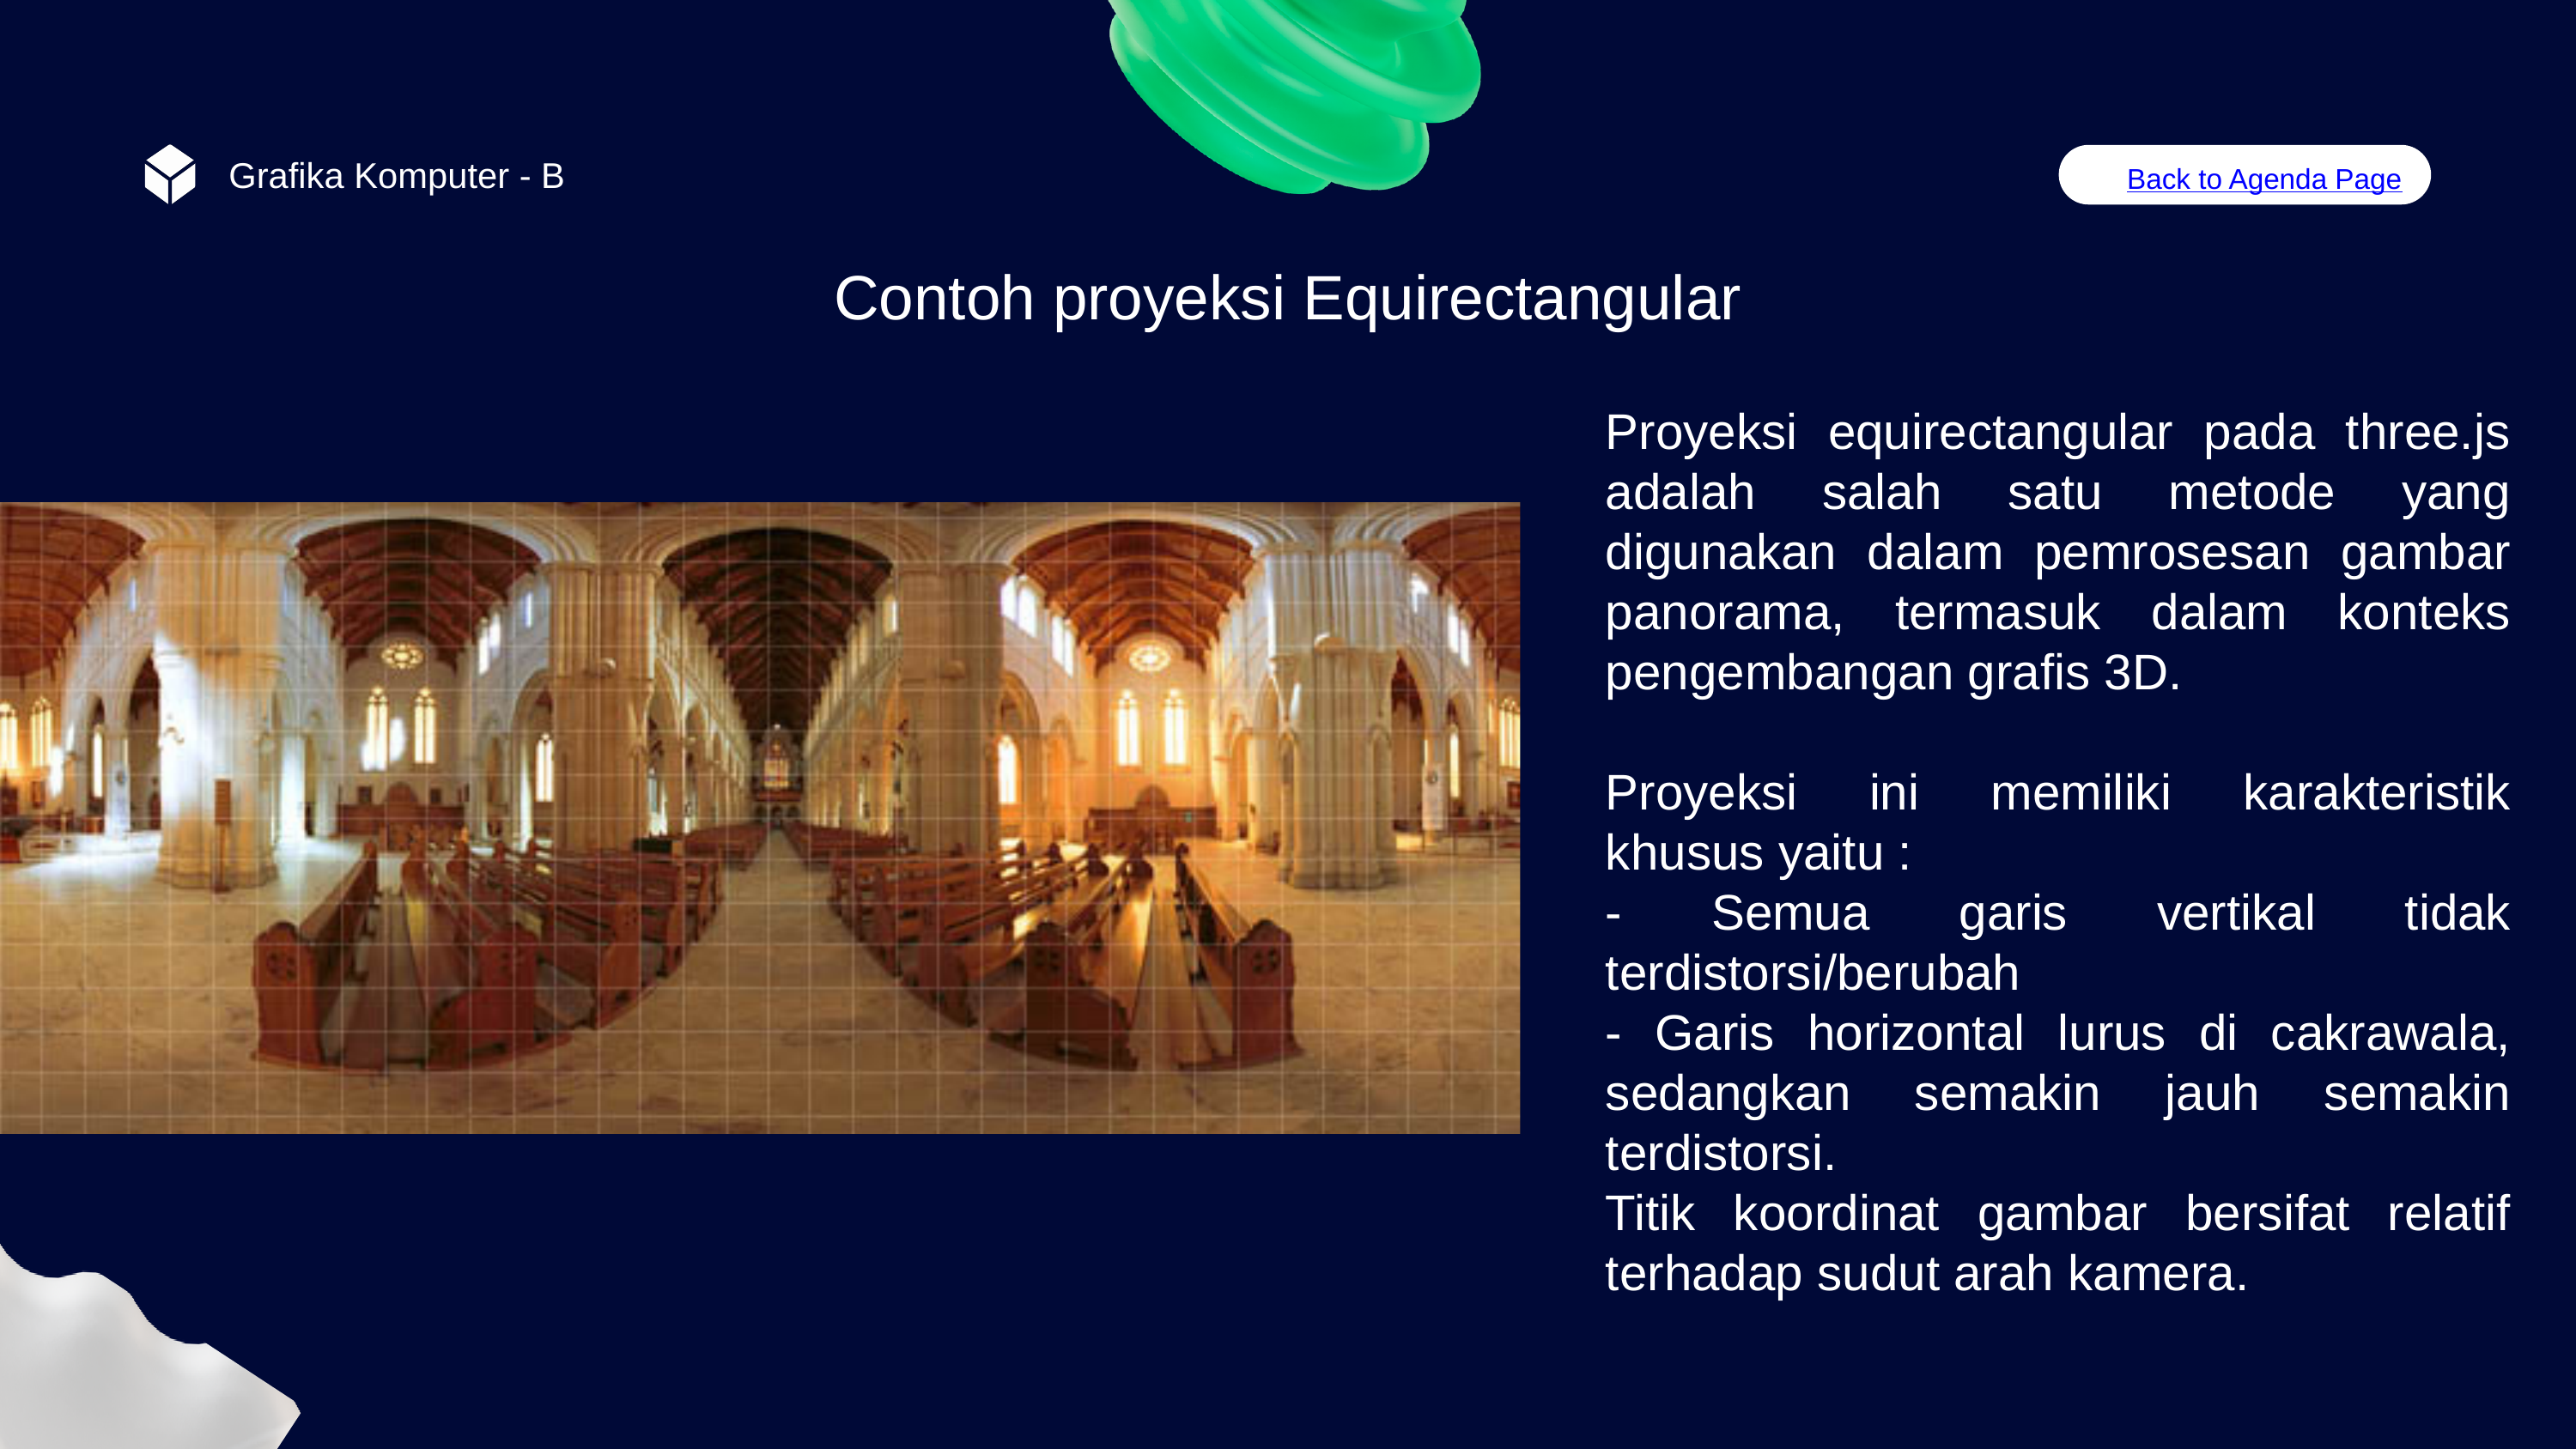

Grafika Komputer - B

Back to Agenda Page
Contoh proyeksi Equirectangular
Proyeksi equirectangular pada three.js adalah salah satu metode yang digunakan dalam pemrosesan gambar panorama, termasuk dalam konteks pengembangan grafis 3D.

Proyeksi ini memiliki karakteristik khusus yaitu :
- Semua garis vertikal tidak terdistorsi/berubah
- Garis horizontal lurus di cakrawala, sedangkan semakin jauh semakin terdistorsi.
Titik koordinat gambar bersifat relatif terhadap sudut arah kamera.